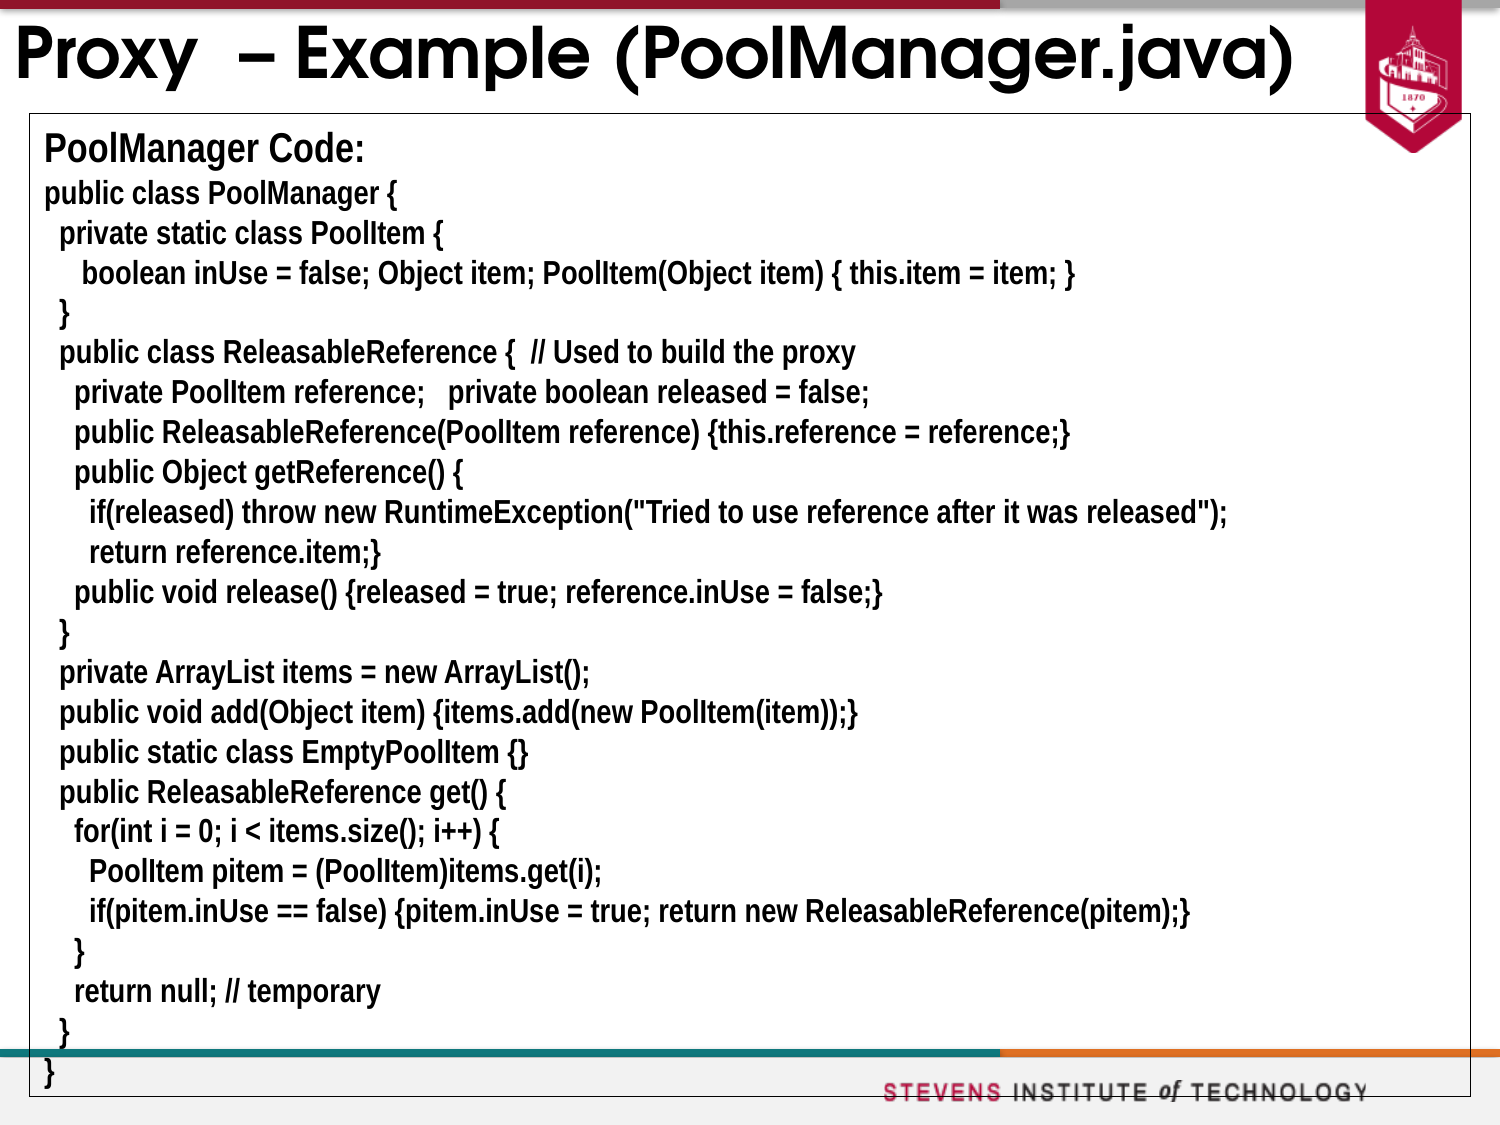

# Proxy  – Example (PoolManager.java)
PoolManager Code:
public class PoolManager {
  private static class PoolItem {
     boolean inUse = false; Object item; PoolItem(Object item) { this.item = item; }
  }
  public class ReleasableReference {  // Used to build the proxy
    private PoolItem reference;   private boolean released = false;
    public ReleasableReference(PoolItem reference) {this.reference = reference;}
    public Object getReference() {
      if(released) throw new RuntimeException("Tried to use reference after it was released");
      return reference.item;}
    public void release() {released = true; reference.inUse = false;}
  }
  private ArrayList items = new ArrayList();
  public void add(Object item) {items.add(new PoolItem(item));}
  public static class EmptyPoolItem {}
  public ReleasableReference get() {
    for(int i = 0; i < items.size(); i++) {
      PoolItem pitem = (PoolItem)items.get(i);
      if(pitem.inUse == false) {pitem.inUse = true; return new ReleasableReference(pitem);}
    }
    return null; // temporary
  }
}